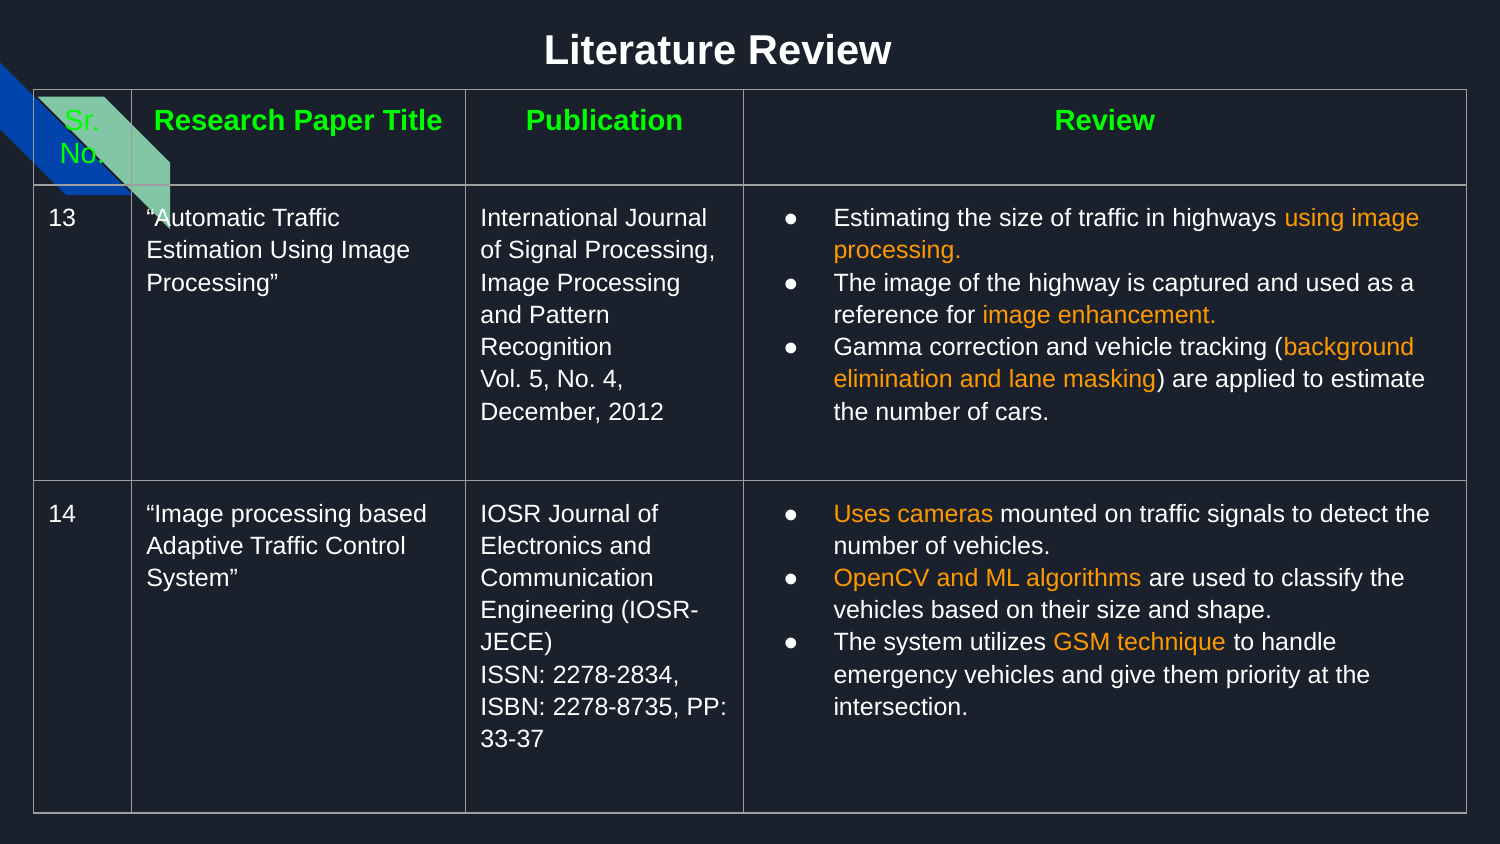

# Literature Review
| Sr. No. | Research Paper Title | Publication | Review |
| --- | --- | --- | --- |
| 13 | “Automatic Traffic Estimation Using Image Processing” | International Journal of Signal Processing, Image Processing and Pattern Recognition Vol. 5, No. 4, December, 2012 | Estimating the size of traffic in highways using image processing. The image of the highway is captured and used as a reference for image enhancement. Gamma correction and vehicle tracking (background elimination and lane masking) are applied to estimate the number of cars. |
| 14 | “Image processing based Adaptive Traffic Control System” | IOSR Journal of Electronics and Communication Engineering (IOSR-JECE) ISSN: 2278-2834, ISBN: 2278-8735, PP: 33-37 | Uses cameras mounted on traffic signals to detect the number of vehicles. OpenCV and ML algorithms are used to classify the vehicles based on their size and shape. The system utilizes GSM technique to handle emergency vehicles and give them priority at the intersection. |